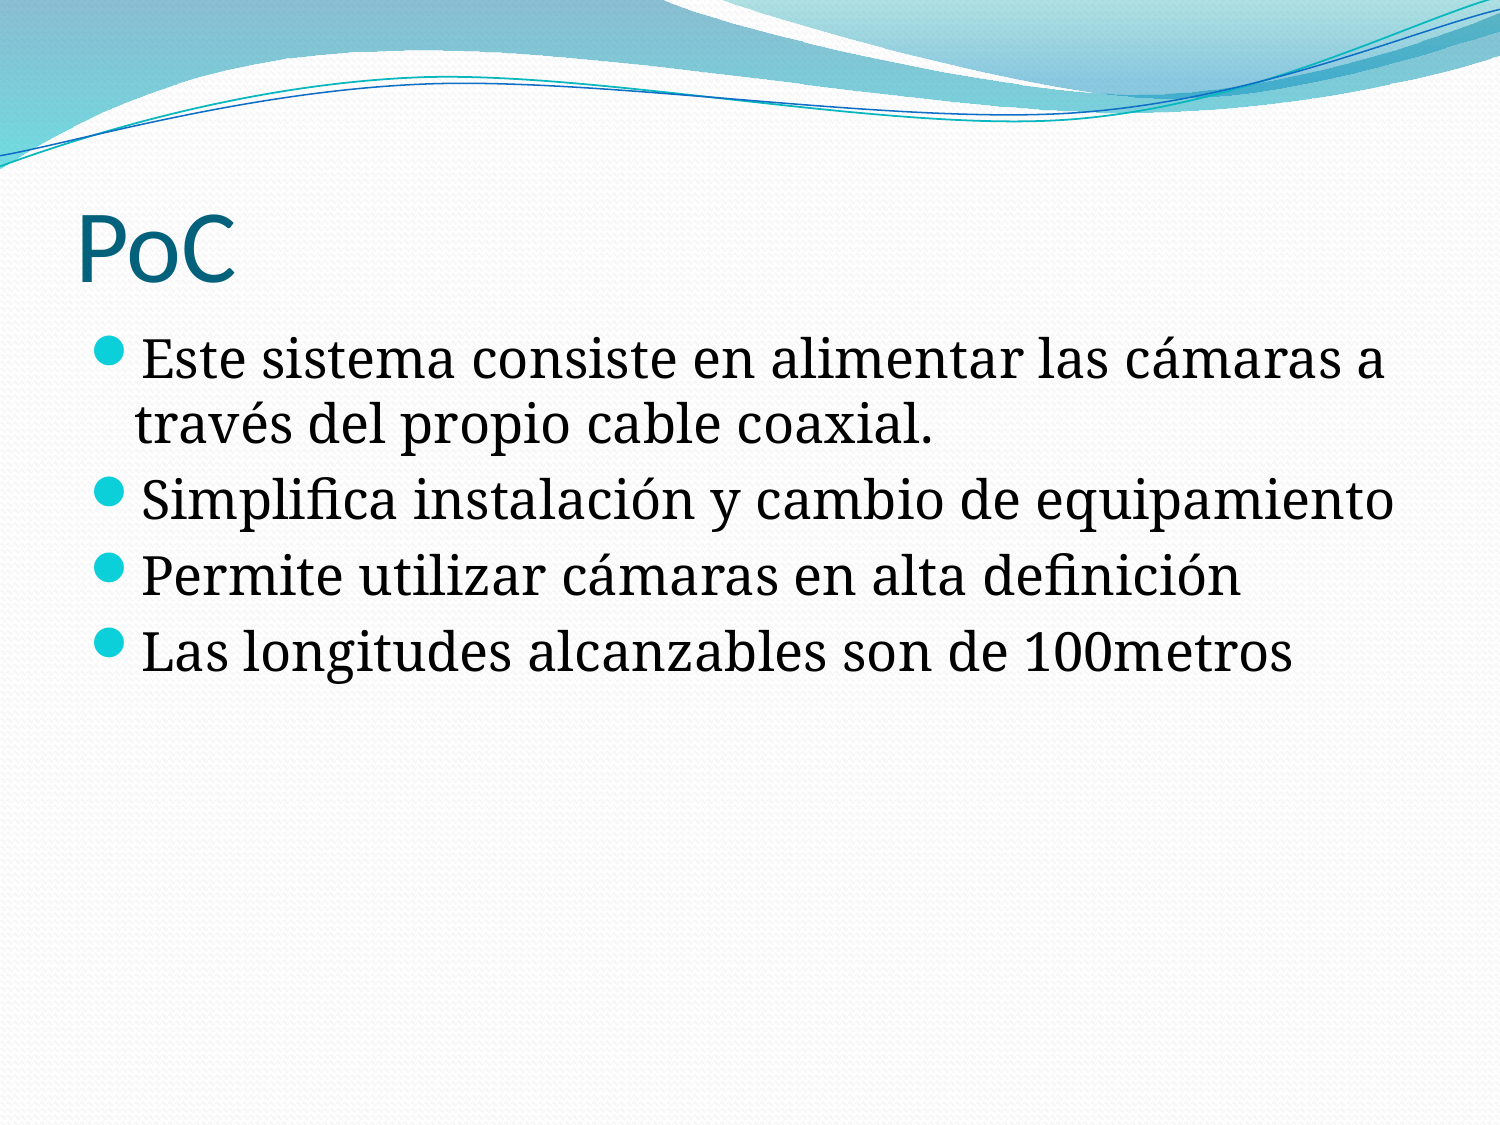

# PoC
Este sistema consiste en alimentar las cámaras a través del propio cable coaxial.
Simplifica instalación y cambio de equipamiento
Permite utilizar cámaras en alta definición
Las longitudes alcanzables son de 100metros